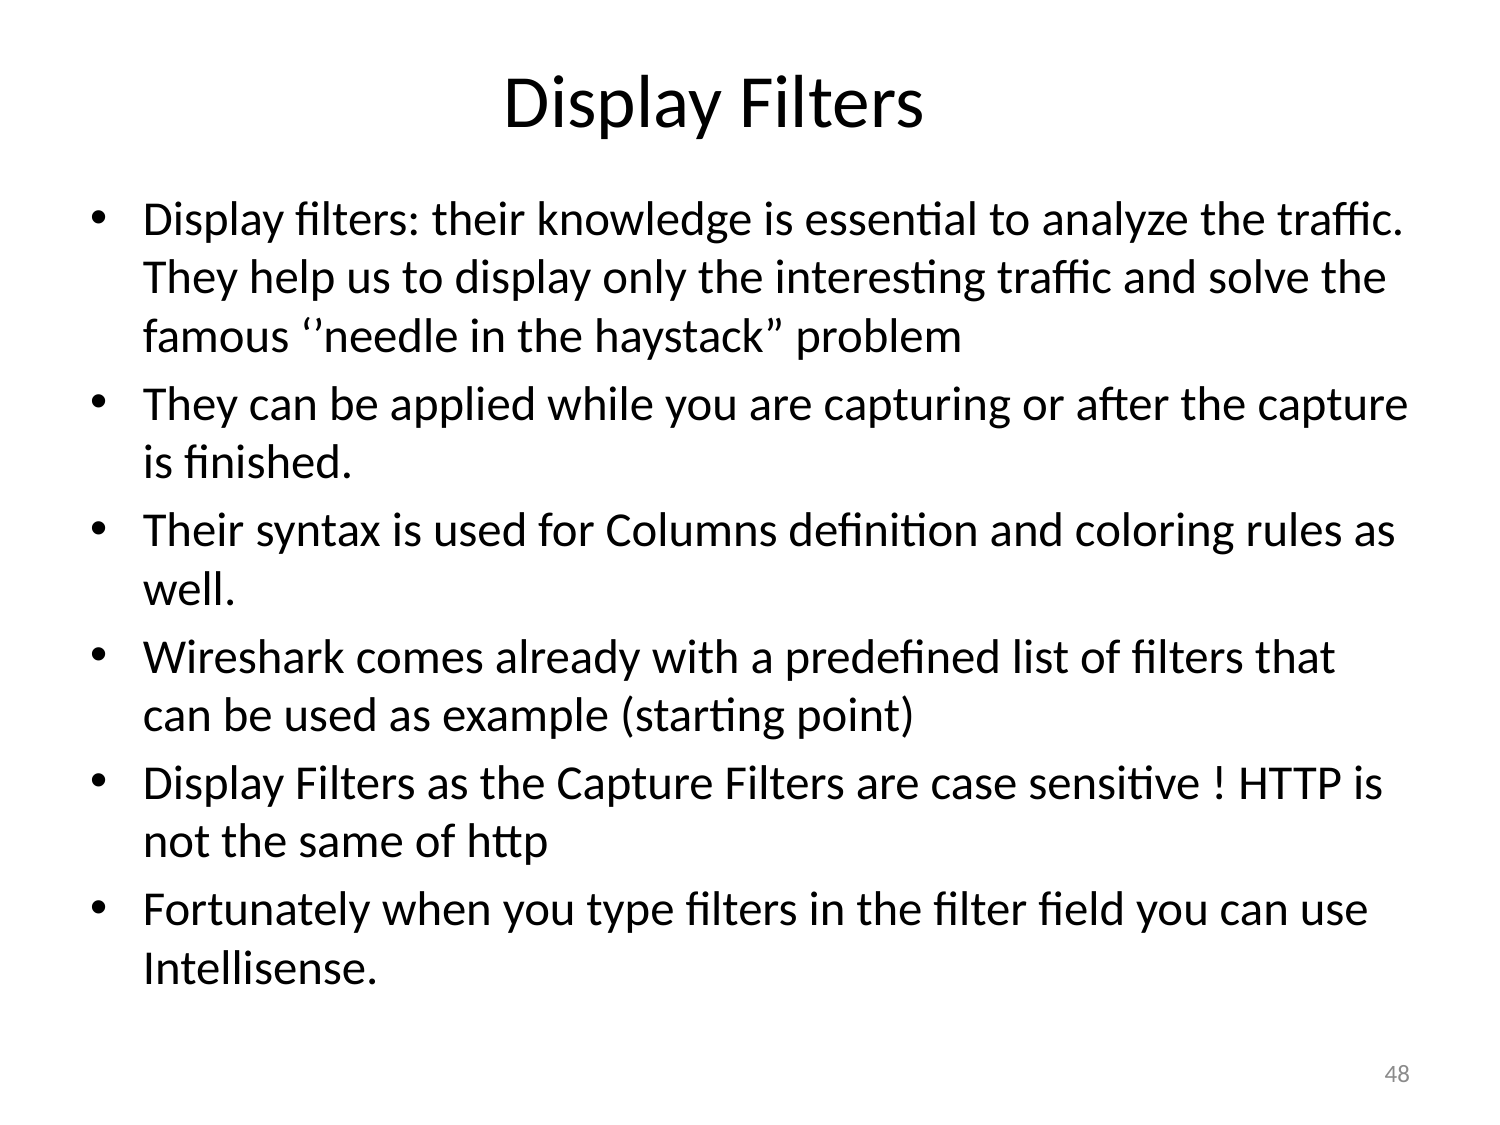

# Display Filters
Display filters: their knowledge is essential to analyze the traffic. They help us to display only the interesting traffic and solve the famous ‘’needle in the haystack” problem
They can be applied while you are capturing or after the capture is finished.
Their syntax is used for Columns definition and coloring rules as well.
Wireshark comes already with a predefined list of filters that can be used as example (starting point)
Display Filters as the Capture Filters are case sensitive ! HTTP is not the same of http
Fortunately when you type filters in the filter field you can use Intellisense.
48